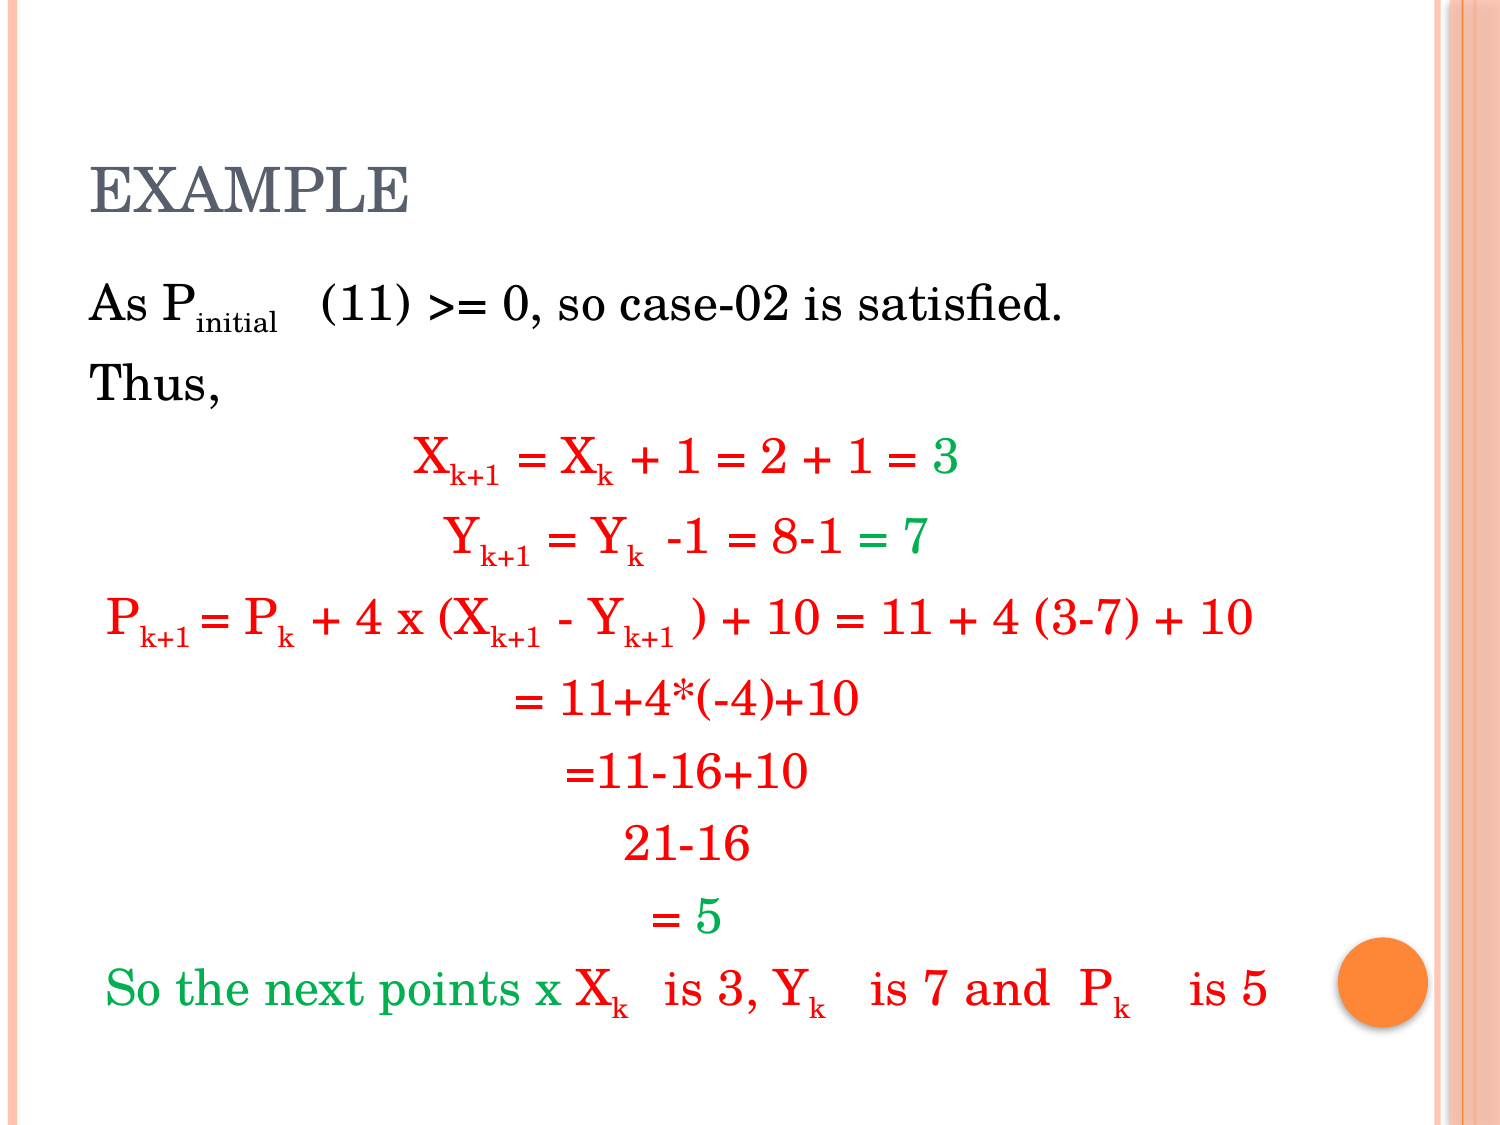

# example
As Pinitial    (11) >= 0, so case-02 is satisfied.
Thus,
Xk+1 = Xk + 1 = 2 + 1 = 3
Yk+1 = Yk  -1 = 8-1 = 7
Pk+1 = Pk + 4 x (Xk+1 - Yk+1  ) + 10 = 11 + 4 (3-7) + 10
= 11+4*(-4)+10
=11-16+10
21-16
= 5
So the next points x Xk   is 3, Yk    is 7 and  Pk    is 5